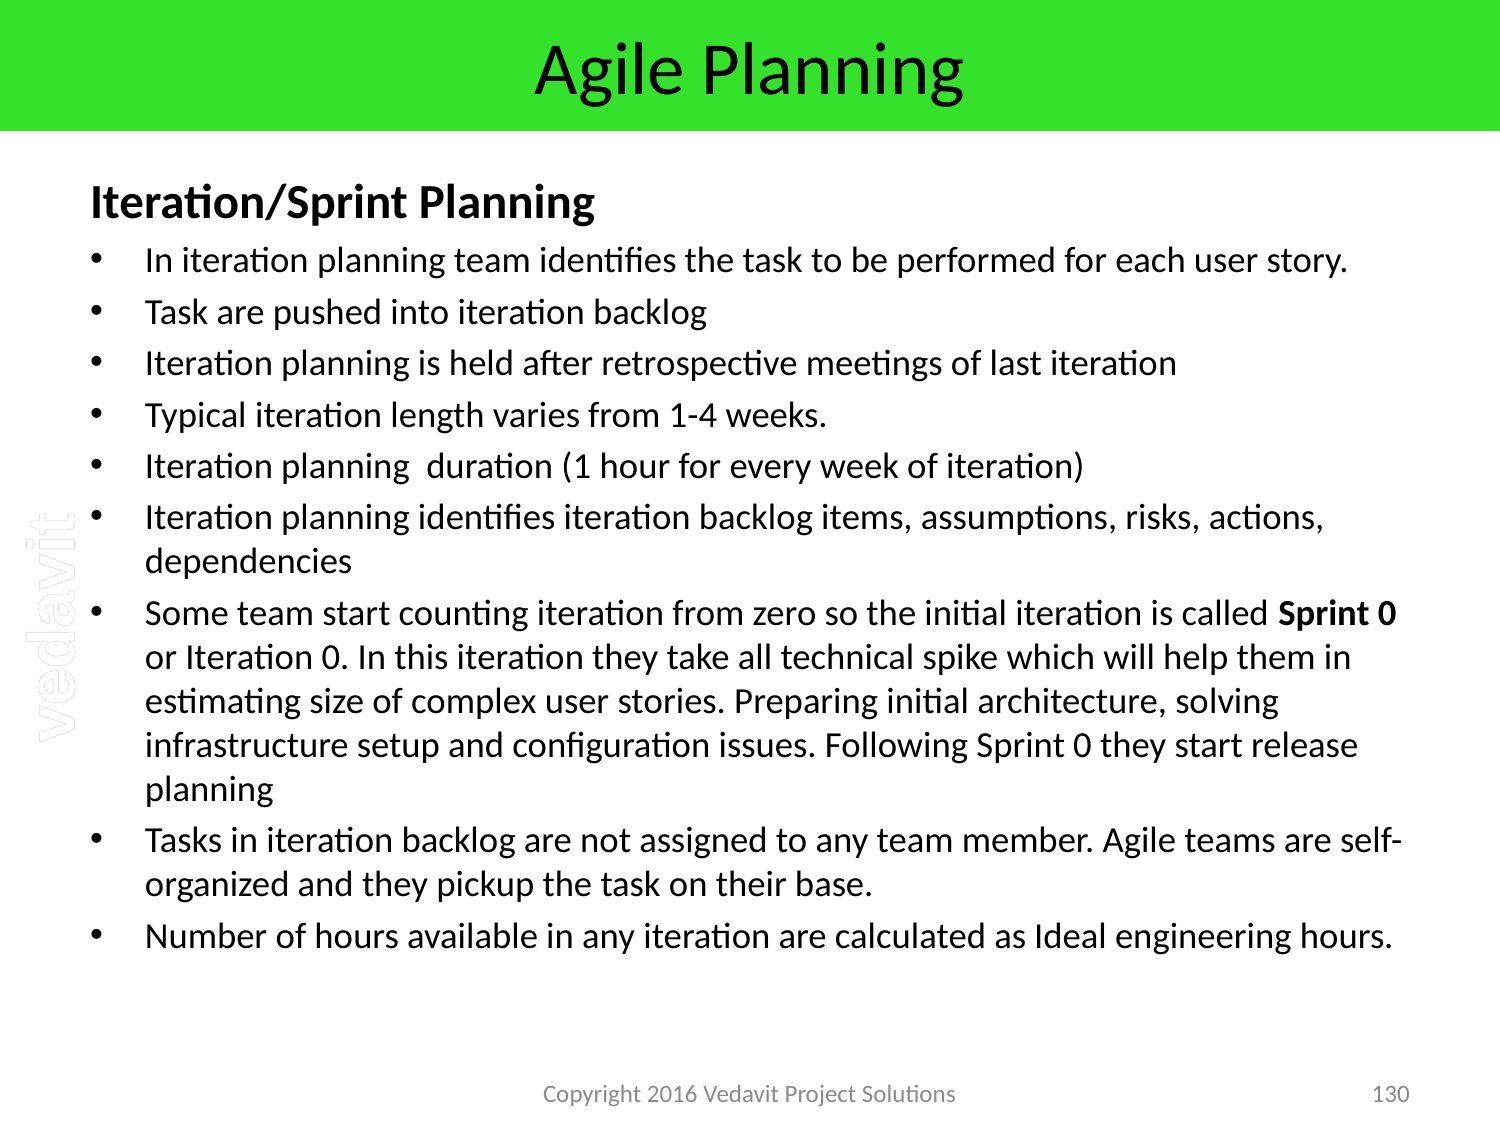

# Agile Planning
Iteration/Sprint Planning
In iteration planning team identifies the task to be performed for each user story.
Task are pushed into iteration backlog
Iteration planning is held after retrospective meetings of last iteration
Typical iteration length varies from 1-4 weeks.
Iteration planning  duration (1 hour for every week of iteration)
Iteration planning identifies iteration backlog items, assumptions, risks, actions, dependencies
Some team start counting iteration from zero so the initial iteration is called Sprint 0 or Iteration 0. In this iteration they take all technical spike which will help them in estimating size of complex user stories. Preparing initial architecture, solving infrastructure setup and configuration issues. Following Sprint 0 they start release planning
Tasks in iteration backlog are not assigned to any team member. Agile teams are self-organized and they pickup the task on their base.
Number of hours available in any iteration are calculated as Ideal engineering hours.
Copyright 2016 Vedavit Project Solutions
130